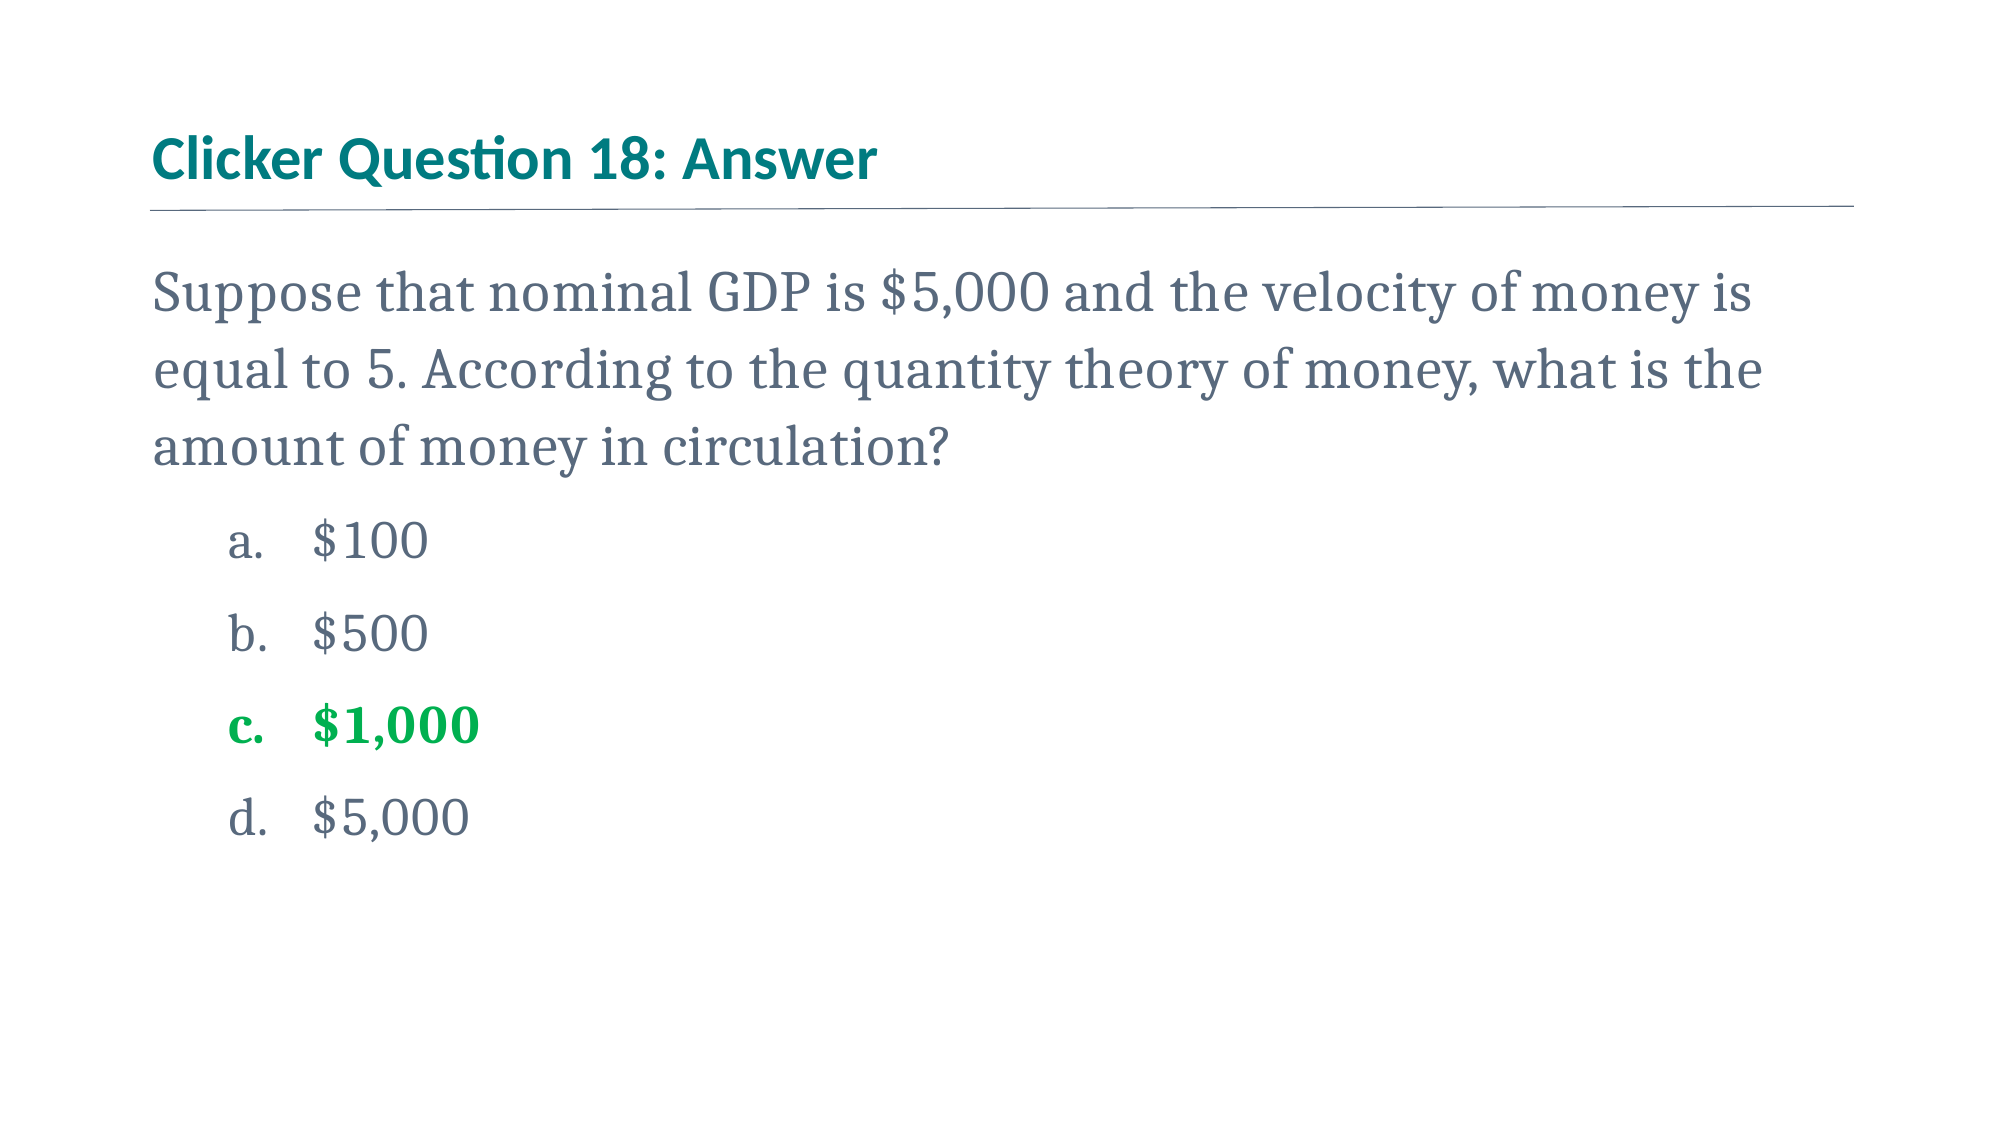

# Clicker Question 18: Answer
Suppose that nominal GDP is $5,000 and the velocity of money is equal to 5. According to the quantity theory of money, what is the amount of money in circulation?
$100
$500
$1,000
$5,000